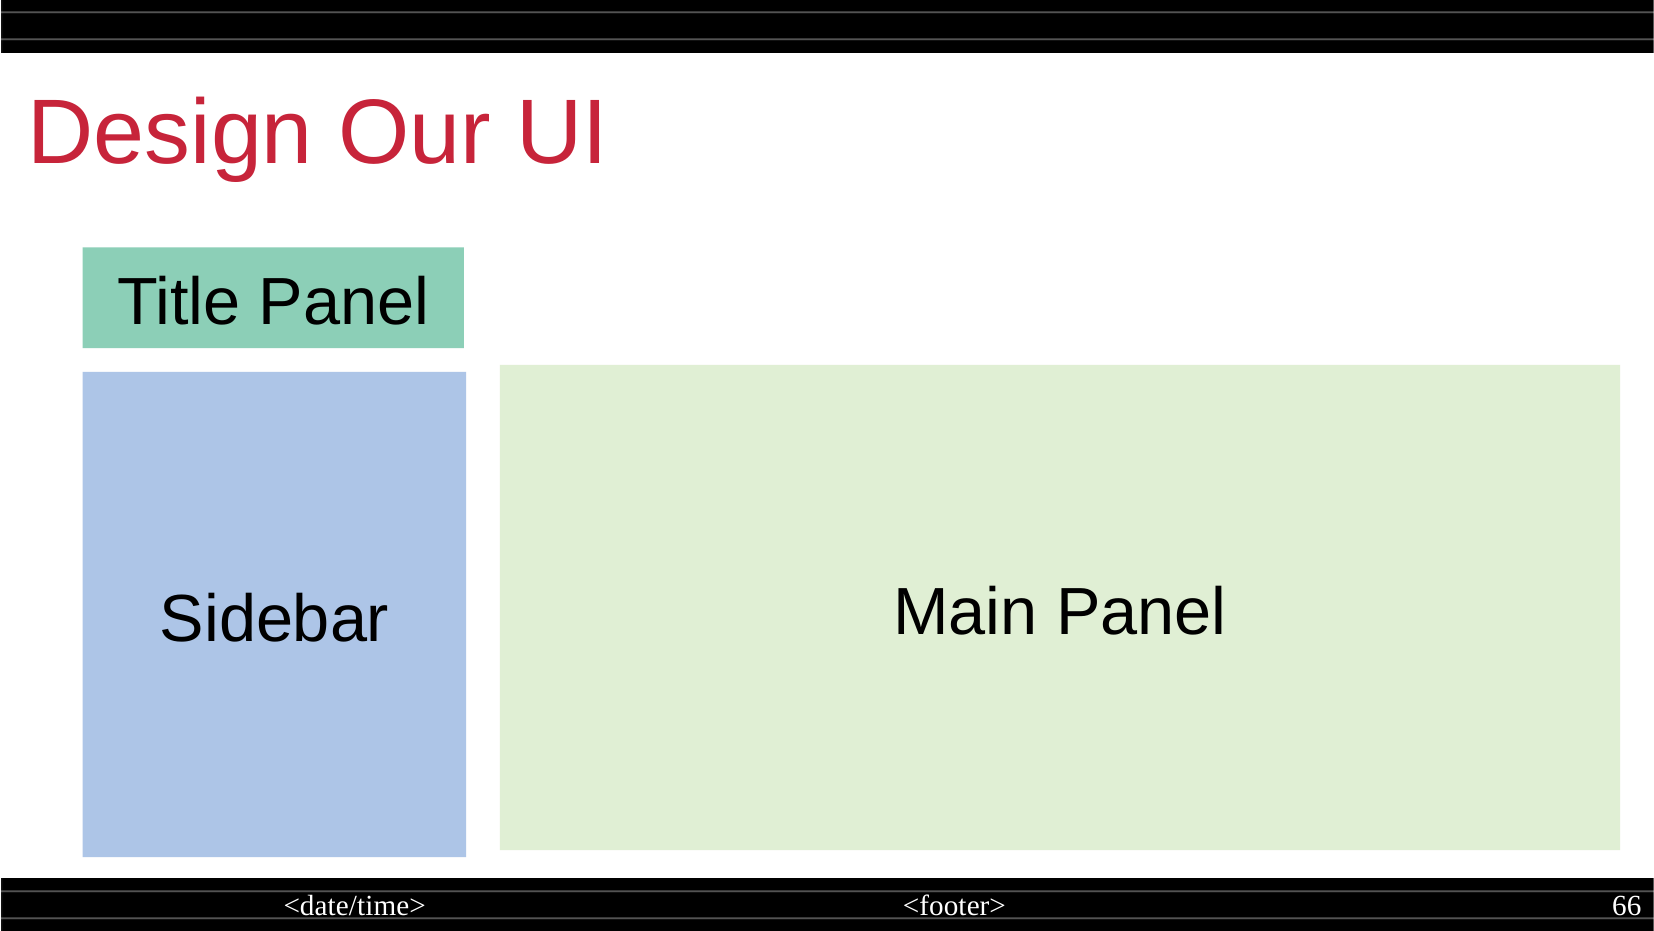

Design Our UI
Title Panel
Main Panel
Sidebar